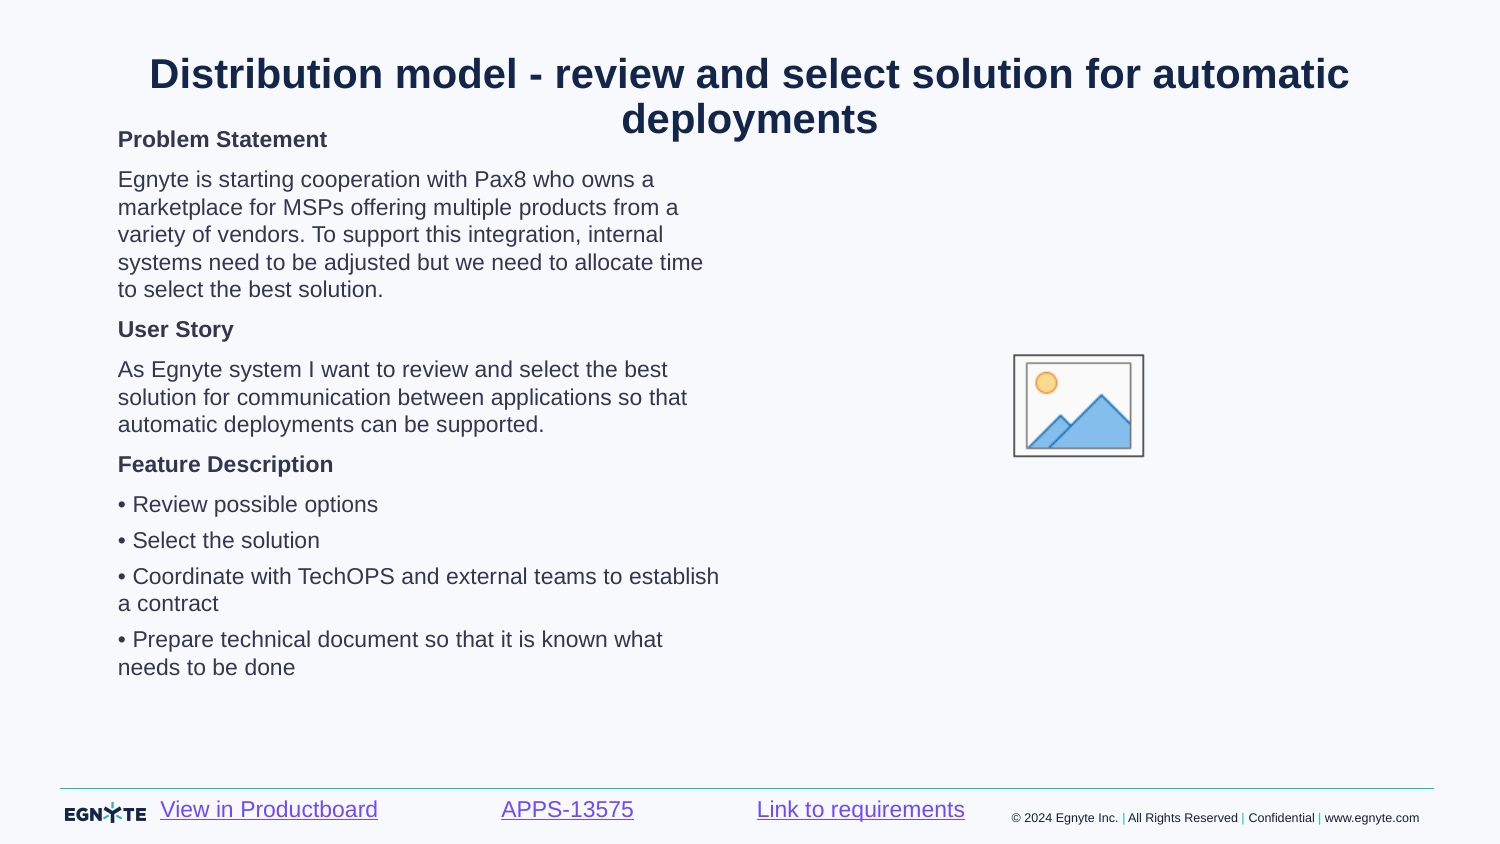

# Distribution model - review and select solution for automatic deployments
Problem Statement
Egnyte is starting cooperation with Pax8 who owns a marketplace for MSPs offering multiple products from a variety of vendors. To support this integration, internal systems need to be adjusted but we need to allocate time to select the best solution.
User Story
As Egnyte system I want to review and select the best solution for communication between applications so that automatic deployments can be supported.
Feature Description
• Review possible options
• Select the solution
• Coordinate with TechOPS and external teams to establish a contract
• Prepare technical document so that it is known what needs to be done

Link to requirements
APPS-13575
View in Productboard